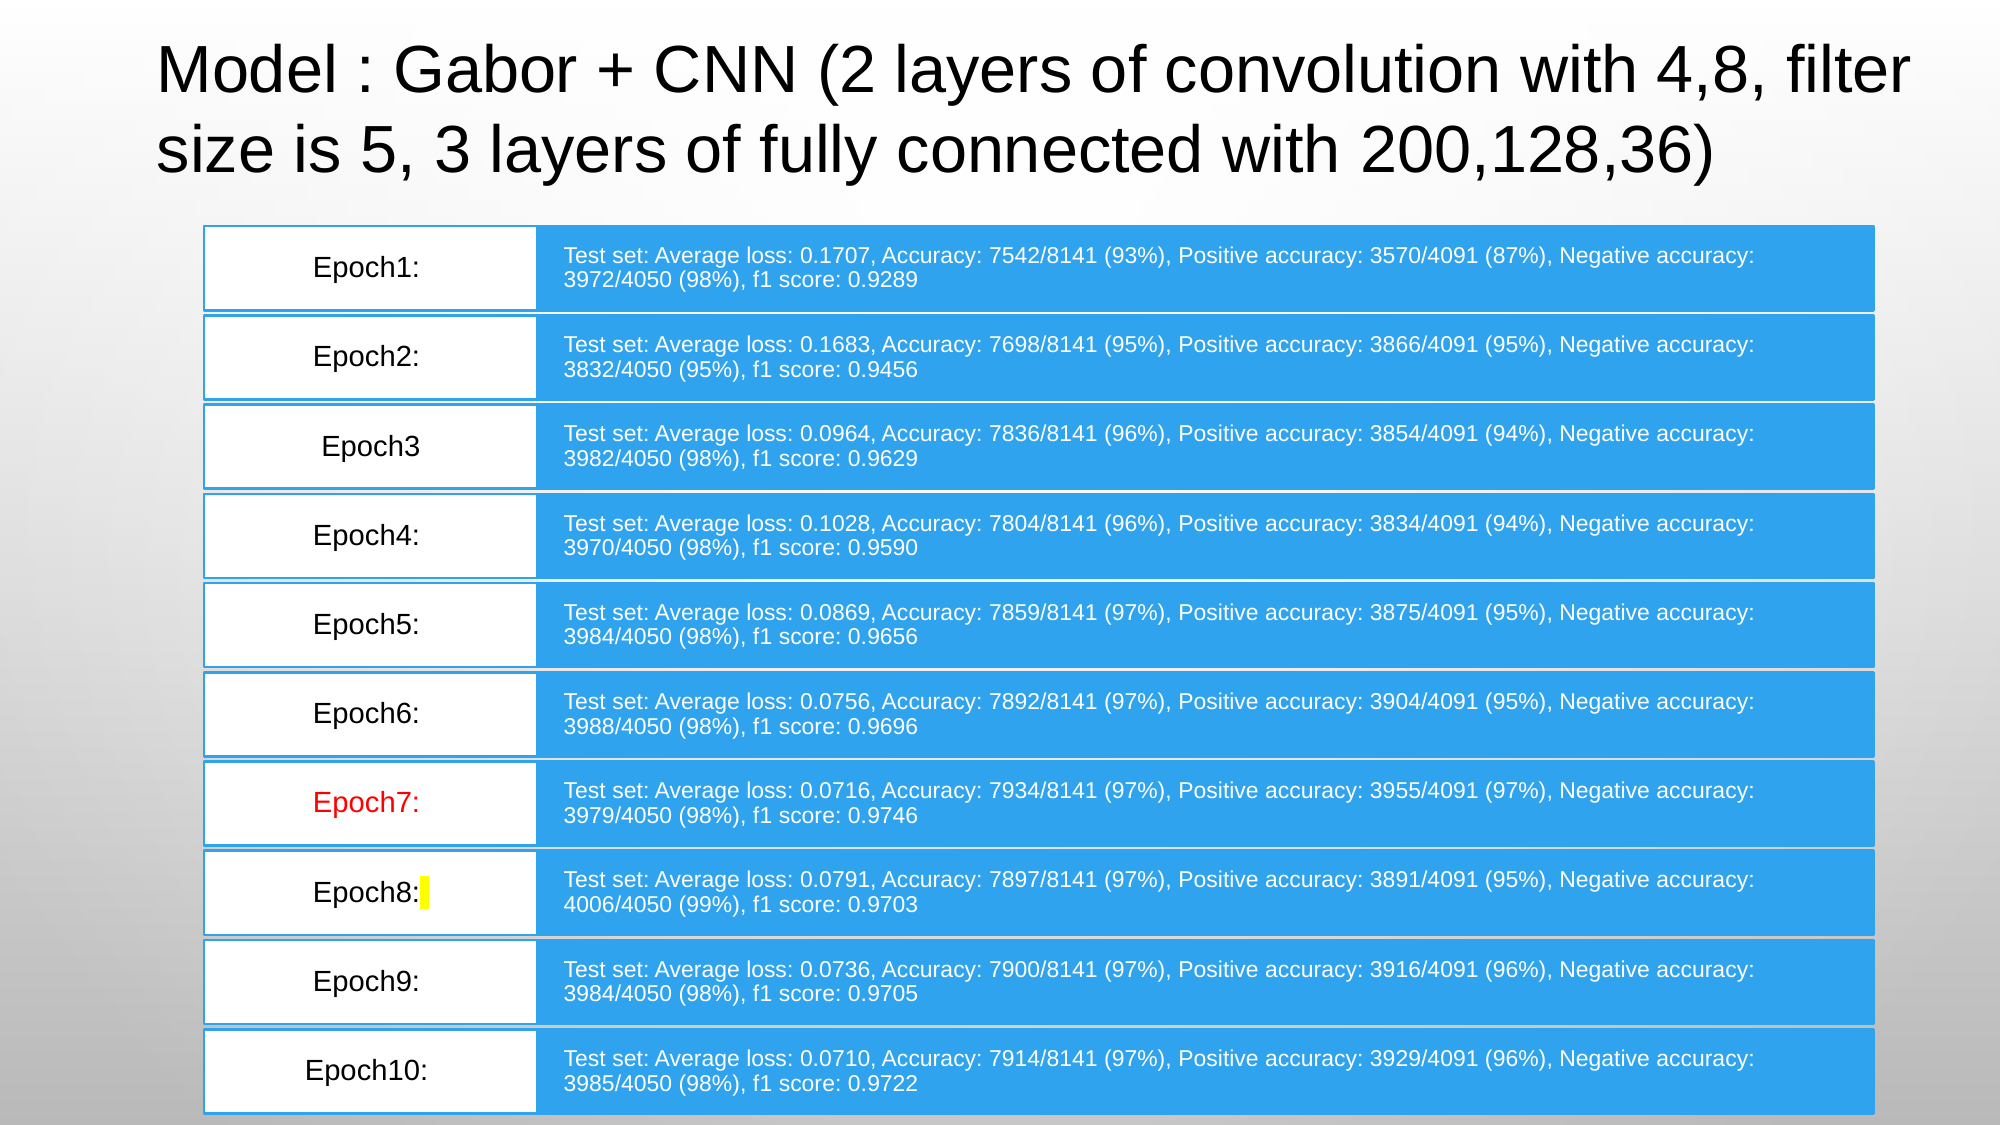

Model : Gabor + CNN (2 layers of convolution with 4,8, filter size is 5, 3 layers of fully connected with 200,128,36)
#
Test set: Average loss: 0.1707, Accuracy: 7542/8141 (93%), Positive accuracy: 3570/4091 (87%), Negative accuracy: 3972/4050 (98%), f1 score: 0.9289
Epoch1:
Test set: Average loss: 0.1683, Accuracy: 7698/8141 (95%), Positive accuracy: 3866/4091 (95%), Negative accuracy: 3832/4050 (95%), f1 score: 0.9456
Epoch2:
Test set: Average loss: 0.0964, Accuracy: 7836/8141 (96%), Positive accuracy: 3854/4091 (94%), Negative accuracy: 3982/4050 (98%), f1 score: 0.9629
Epoch3
Test set: Average loss: 0.1028, Accuracy: 7804/8141 (96%), Positive accuracy: 3834/4091 (94%), Negative accuracy: 3970/4050 (98%), f1 score: 0.9590
Epoch4:
Test set: Average loss: 0.0869, Accuracy: 7859/8141 (97%), Positive accuracy: 3875/4091 (95%), Negative accuracy: 3984/4050 (98%), f1 score: 0.9656
Epoch5:
Test set: Average loss: 0.0756, Accuracy: 7892/8141 (97%), Positive accuracy: 3904/4091 (95%), Negative accuracy: 3988/4050 (98%), f1 score: 0.9696
Epoch6:
Test set: Average loss: 0.0716, Accuracy: 7934/8141 (97%), Positive accuracy: 3955/4091 (97%), Negative accuracy: 3979/4050 (98%), f1 score: 0.9746
Epoch7:
Test set: Average loss: 0.0791, Accuracy: 7897/8141 (97%), Positive accuracy: 3891/4091 (95%), Negative accuracy: 4006/4050 (99%), f1 score: 0.9703
Epoch8:
Test set: Average loss: 0.0736, Accuracy: 7900/8141 (97%), Positive accuracy: 3916/4091 (96%), Negative accuracy: 3984/4050 (98%), f1 score: 0.9705
Epoch9:
Test set: Average loss: 0.0710, Accuracy: 7914/8141 (97%), Positive accuracy: 3929/4091 (96%), Negative accuracy: 3985/4050 (98%), f1 score: 0.9722
Epoch10: